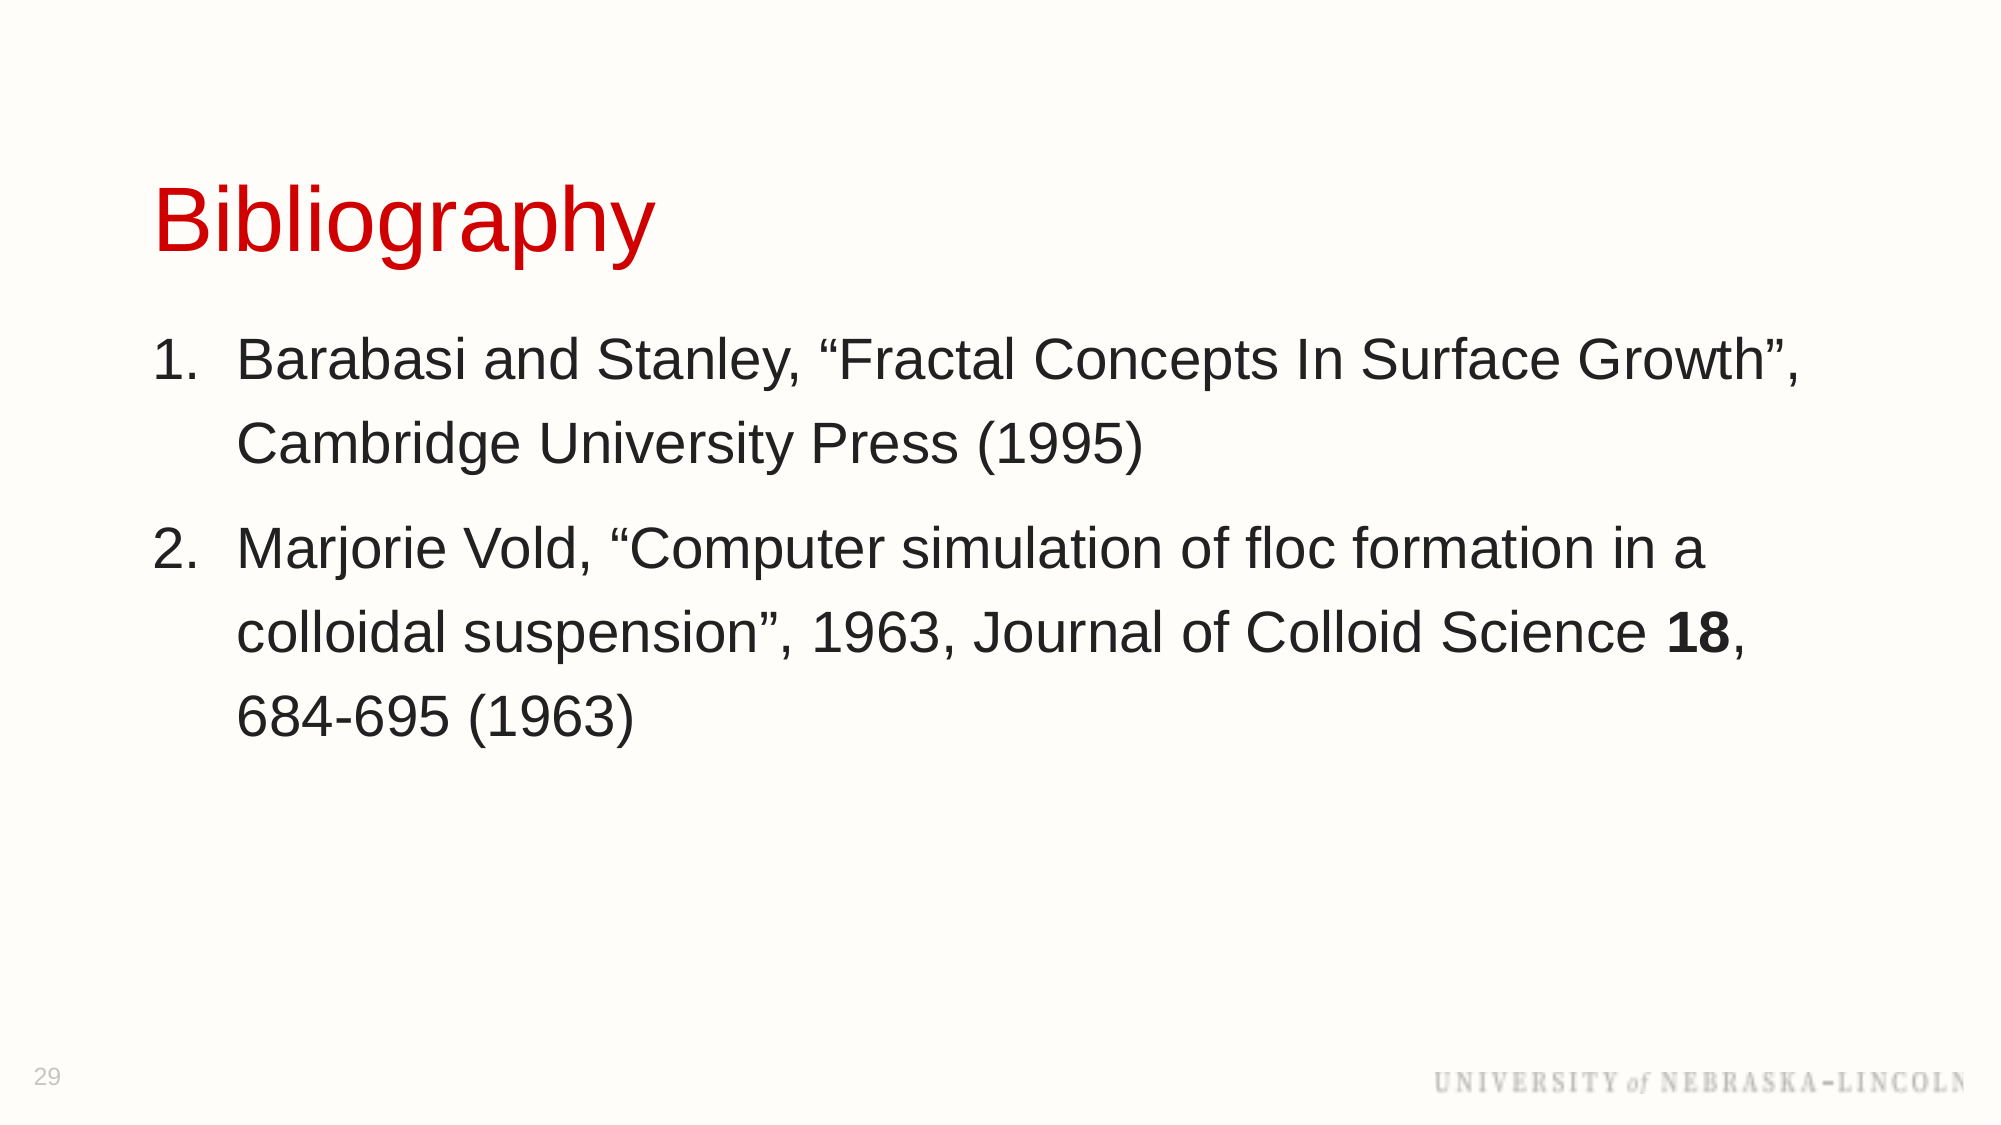

# Bibliography
Barabasi and Stanley, “Fractal Concepts In Surface Growth”, Cambridge University Press (1995)
Marjorie Vold, “Computer simulation of floc formation in a colloidal suspension”, 1963, Journal of Colloid Science 18, 684-695 (1963)
29